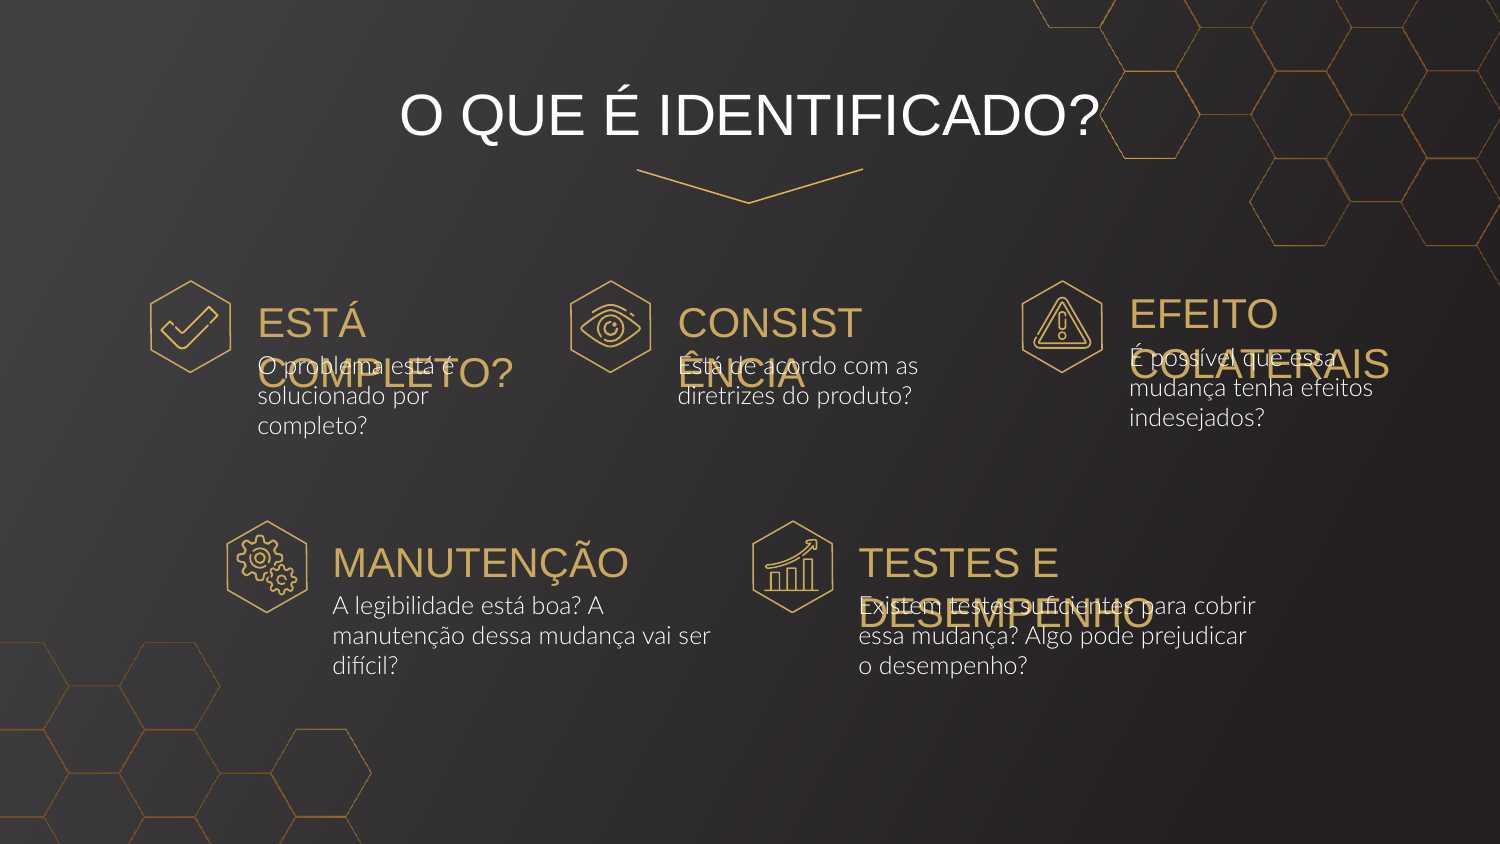

# O QUE É IDENTIFICADO?

EFEITO COLATERAIS
CONSISTÊNCIA
ESTÁ COMPLETO?

É possível que essa mudança tenha efeitos indesejados?
O problema está é solucionado por completo?
Está de acordo com as diretrizes do produto?
MANUTENÇÃO
TESTES E DESEMPENHO

A legibilidade está boa? A manutenção dessa mudança vai ser difícil?
Existem testes suficientes para cobrir essa mudança? Algo pode prejudicar o desempenho?